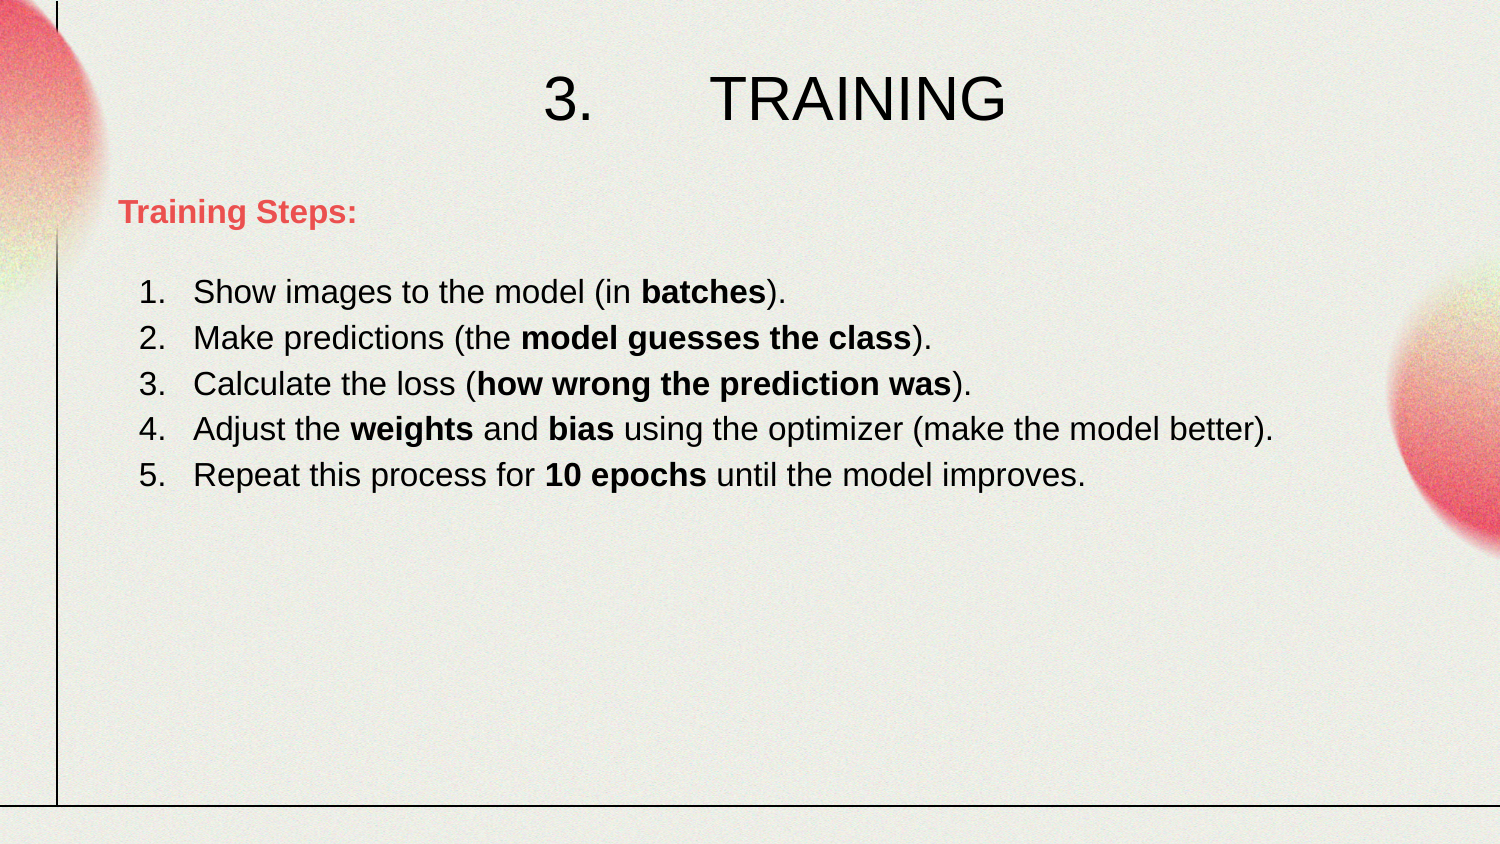

# 3.	 TRAINING
Training Steps:
Show images to the model (in batches).
Make predictions (the model guesses the class).
Calculate the loss (how wrong the prediction was).
Adjust the weights and bias using the optimizer (make the model better).
Repeat this process for 10 epochs until the model improves.